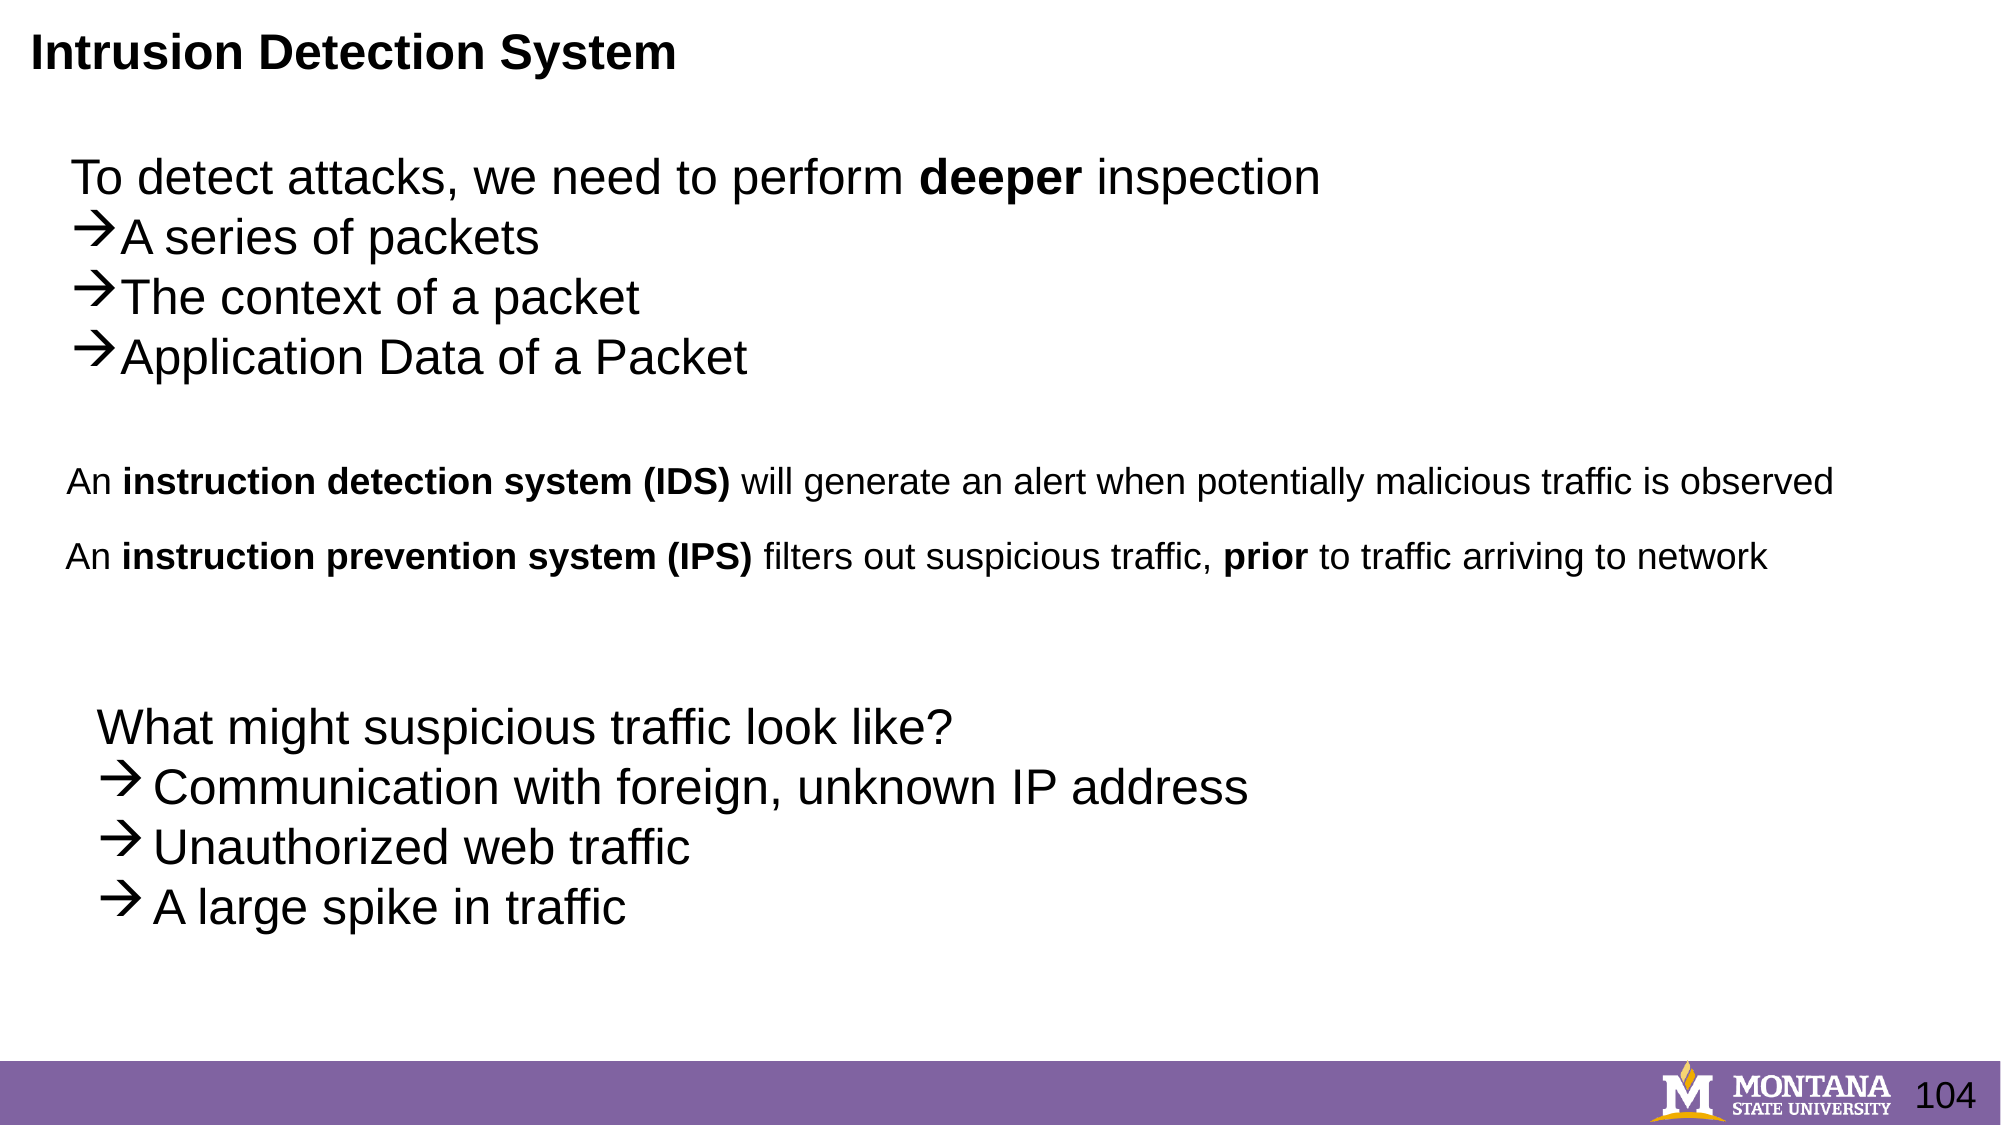

Intrusion Detection System
To detect attacks, we need to perform deeper inspection
A series of packets
The context of a packet
Application Data of a Packet
An instruction detection system (IDS) will generate an alert when potentially malicious traffic is observed
An instruction prevention system (IPS) filters out suspicious traffic, prior to traffic arriving to network
What might suspicious traffic look like?
Communication with foreign, unknown IP address
Unauthorized web traffic
A large spike in traffic
104